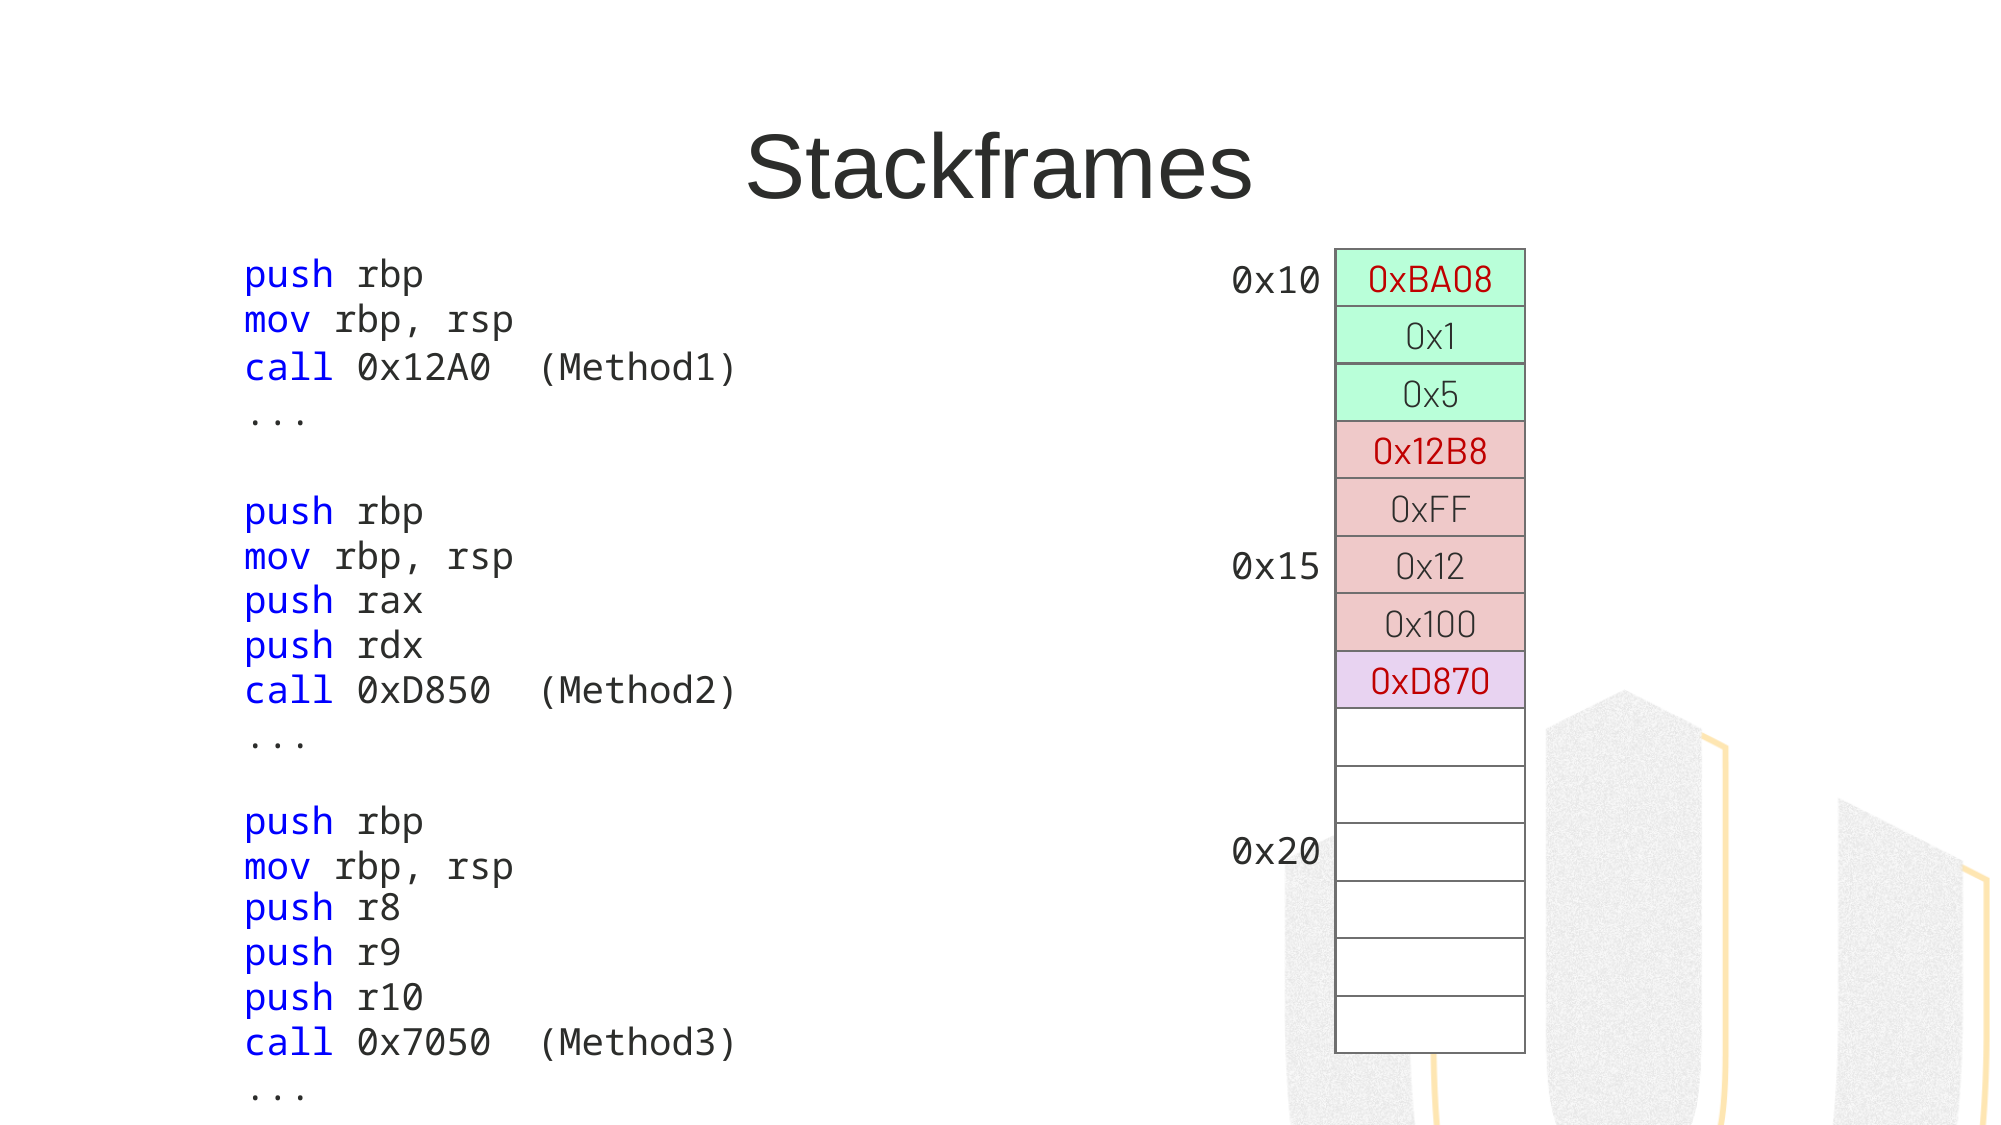

# Stackframes
push rbp
mov rbp, rsp
0x10
0xBA08

0x1
call 0x12A0  (Method1)
...
0x5
0x12B8

0xFF
push rbp
mov rbp, rsp
0x15
0x12
push rax
push rdx
call 0xD850  (Method2)
...
0x100

0xD870

push rbp
mov rbp, rsp
0x20

push r8
push r9
push r10
call 0x7050  (Method3)
...